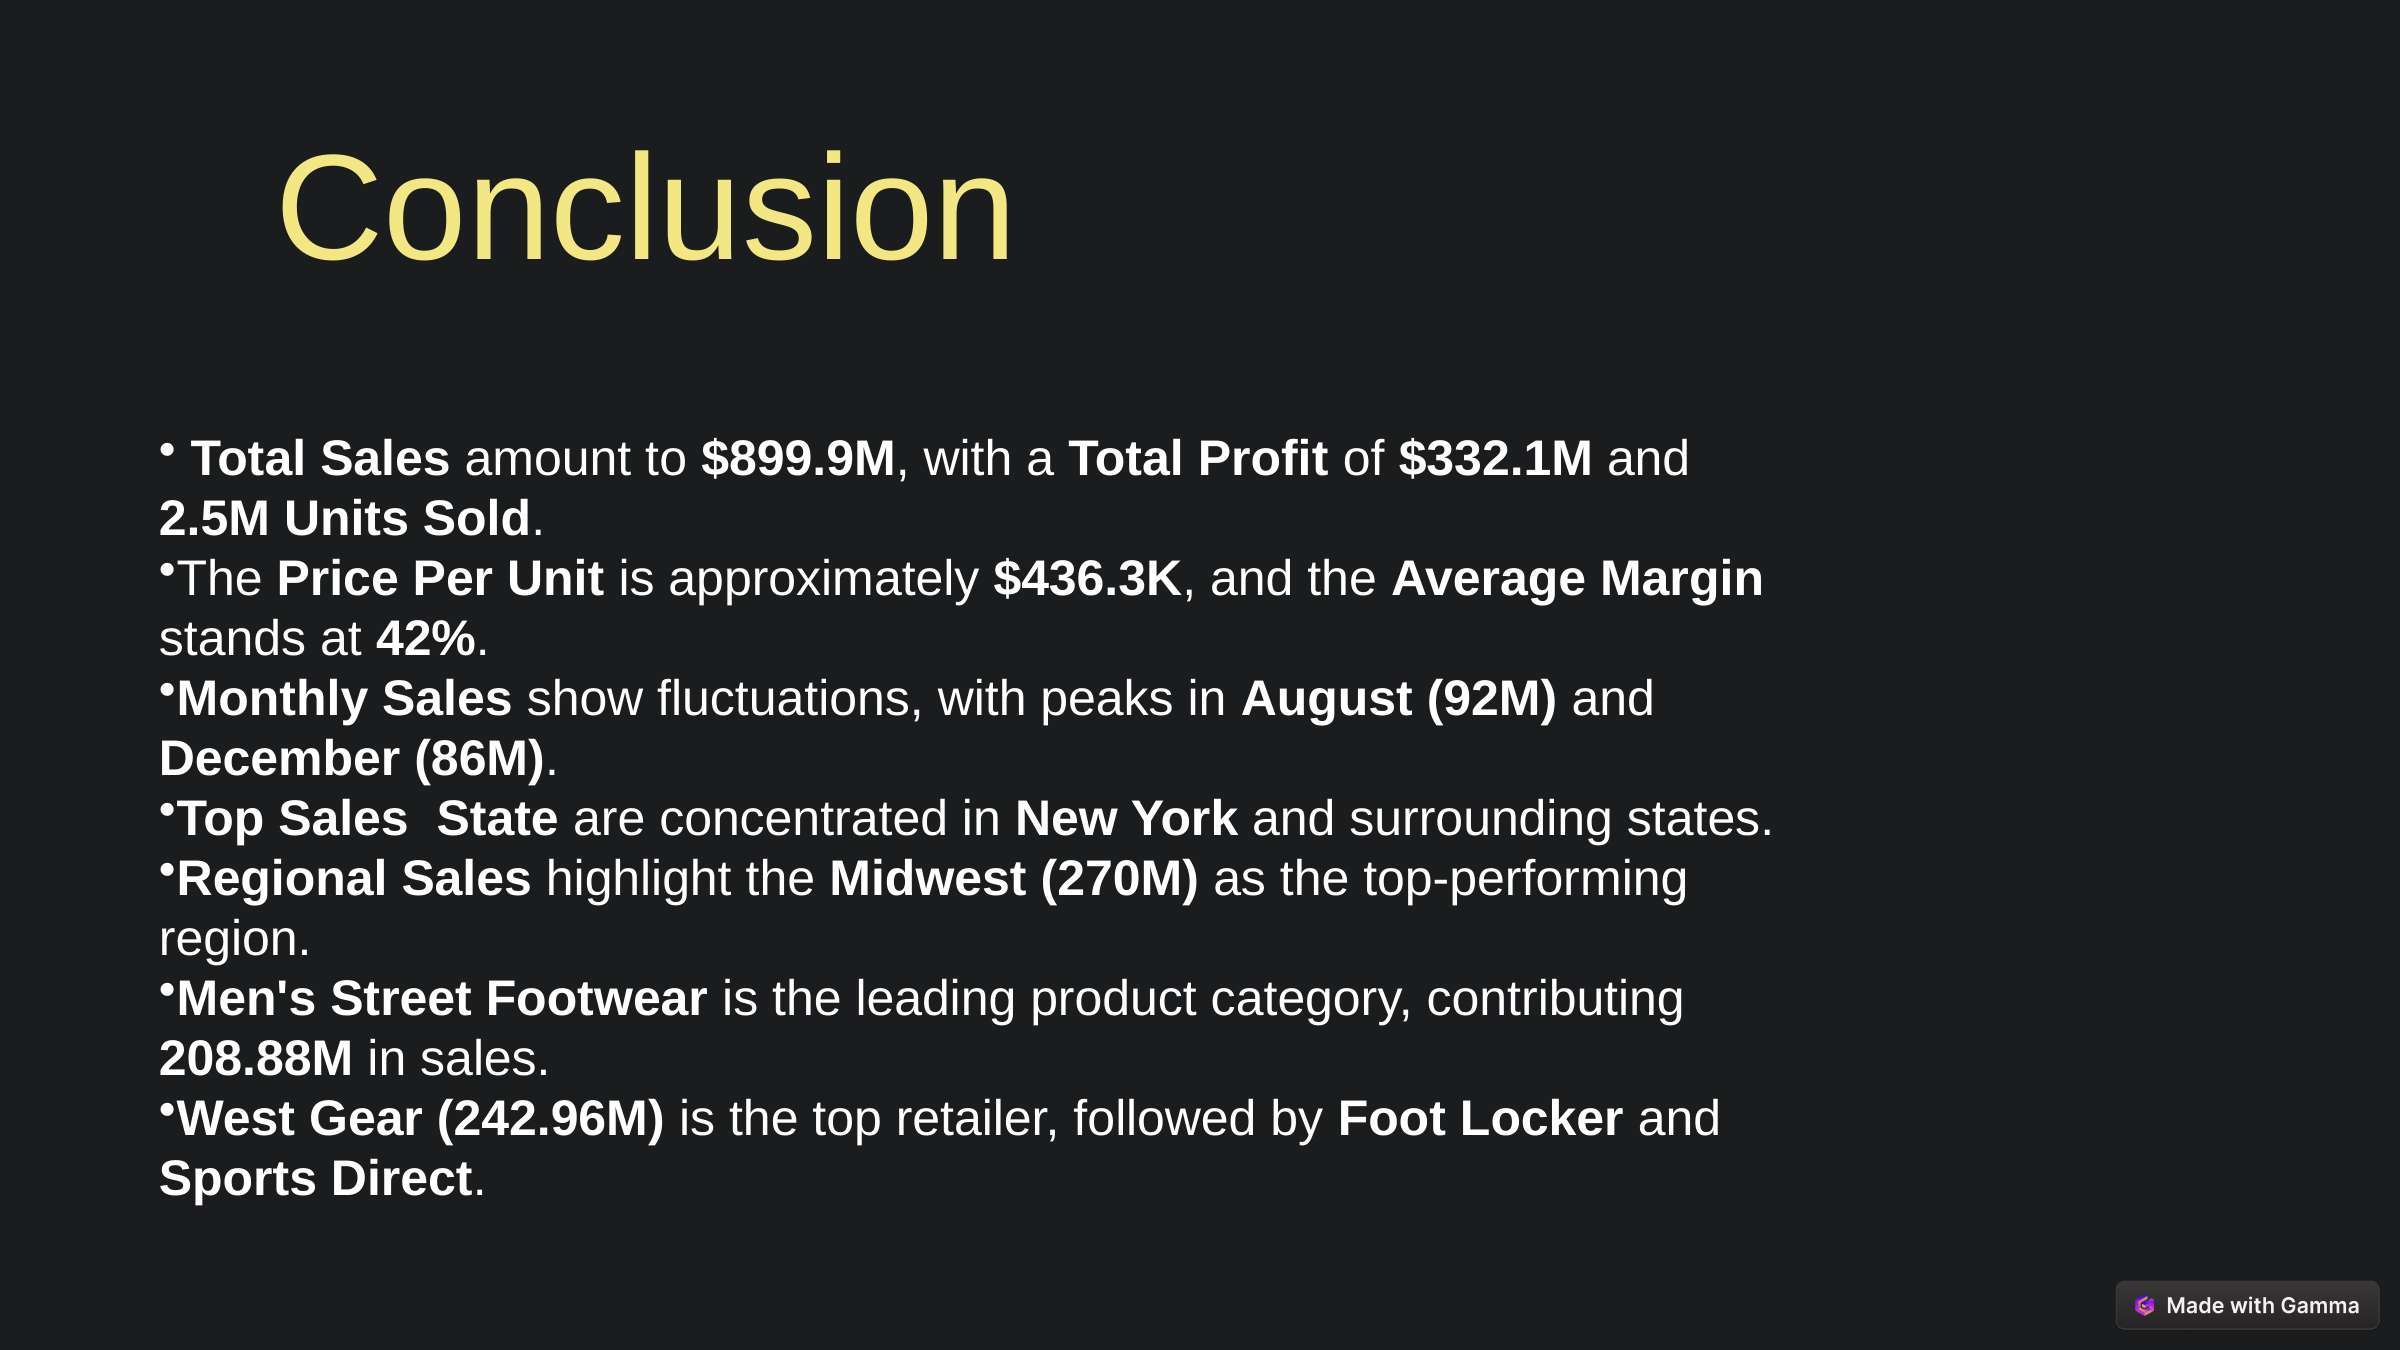

Conclusion

 Total Sales amount to $899.9M, with a Total Profit of $332.1M and    2.5M Units Sold.
The Price Per Unit is approximately $436.3K, and the Average Margin stands at 42%.
Monthly Sales show fluctuations, with peaks in August (92M) and December (86M).
Top Sales  State are concentrated in New York and surrounding states.
Regional Sales highlight the Midwest (270M) as the top-performing region.
Men's Street Footwear is the leading product category, contributing 208.88M in sales.
West Gear (242.96M) is the top retailer, followed by Foot Locker and Sports Direct.